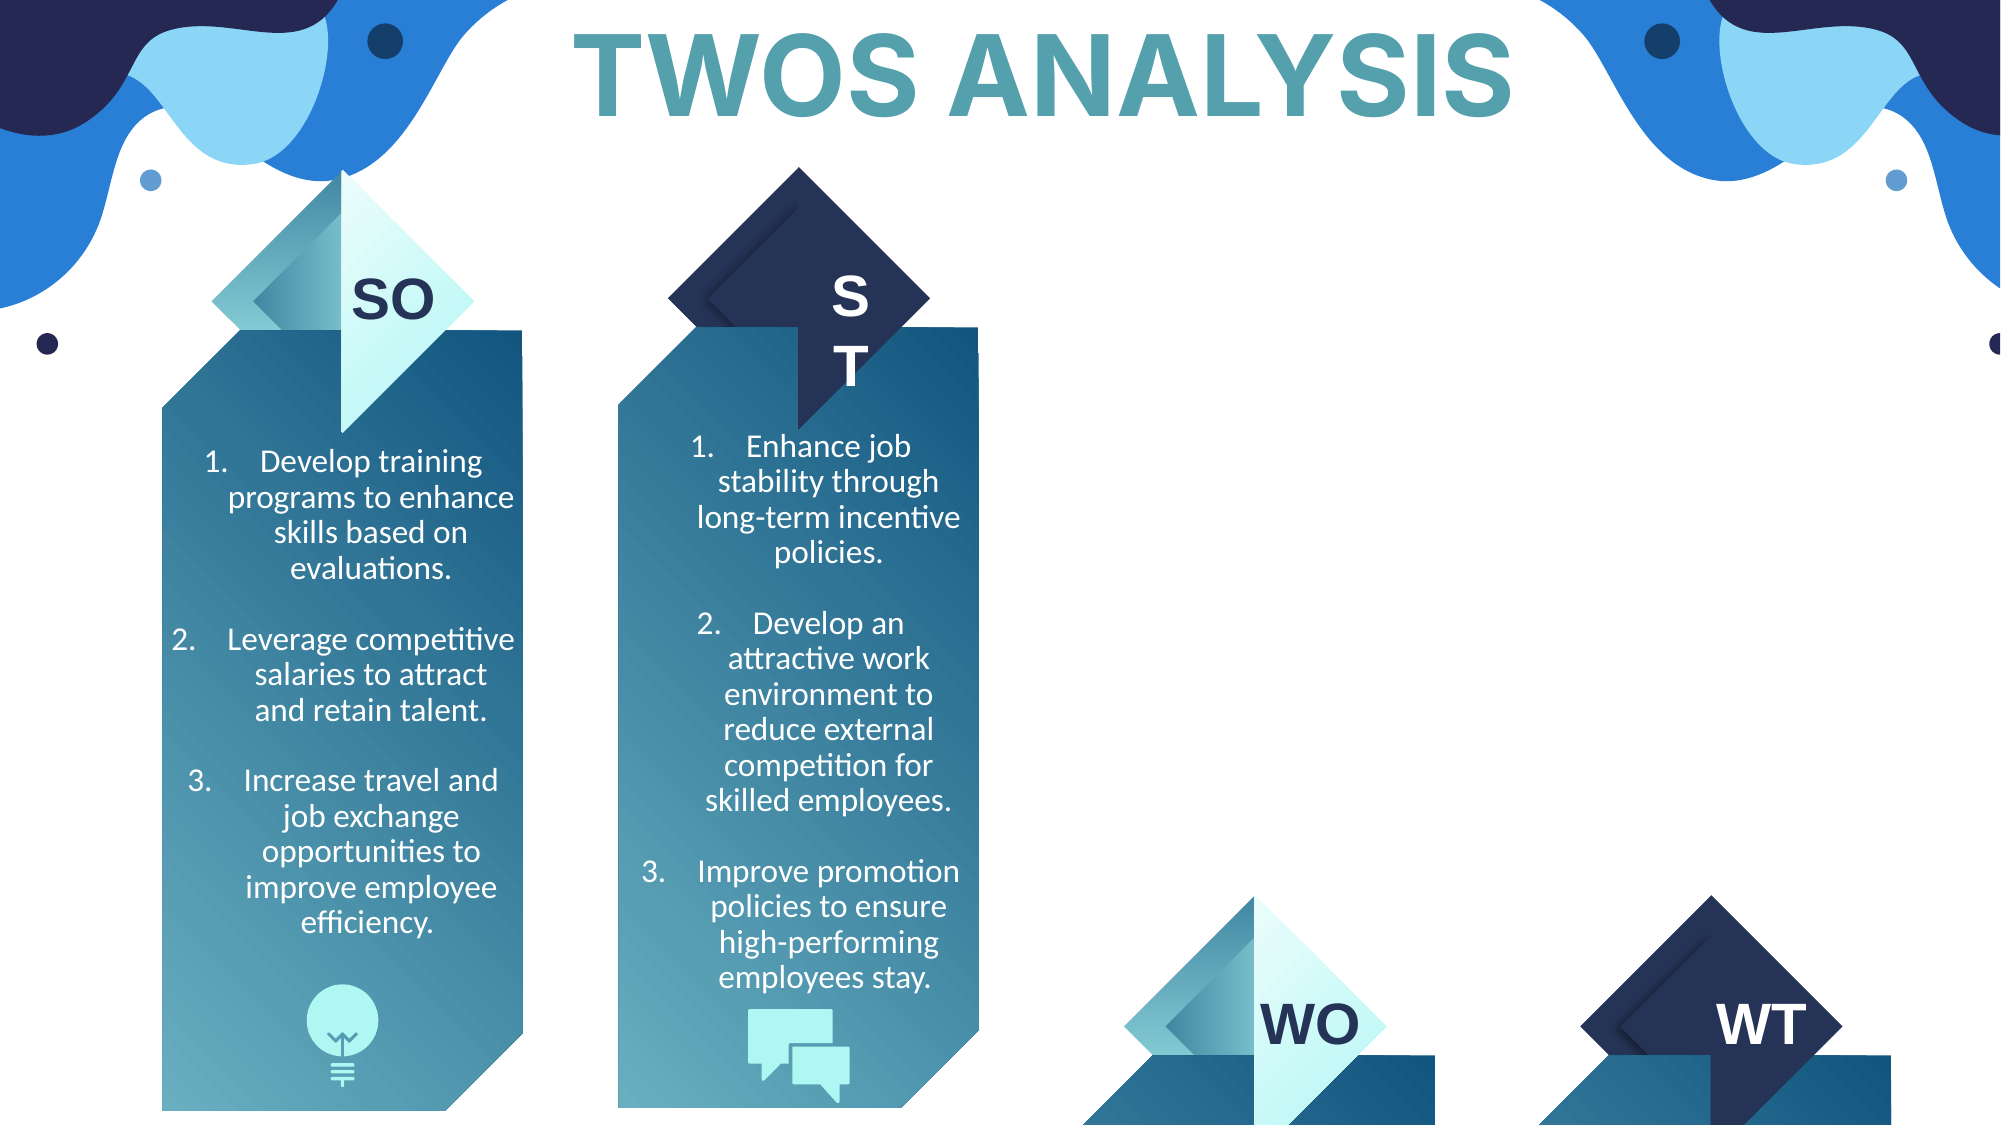

TWOS ANALYSIS

ST
SO

Enhance job stability through long-term incentive policies.

Develop an attractive work environment to reduce external competition for skilled employees.

Improve promotion policies to ensure high-performing employees stay.
Develop training programs to enhance skills based on evaluations.

Leverage competitive salaries to attract and retain talent.

Increase travel and job exchange opportunities to improve employee efficiency.

WO
WT

Reduce attrition rates through work environment improvements and stress reduction initiatives.
Review recruitment and retention policies to ensure workforce stability.
Introduce psychological support and career counseling programs to reduce job stress and increase productivity.
Improve financial incentives and rewards to create a more competitive work environment.

Implement sustainable professional development plans to empower employees.

Enhance work-life balance through flexible policies.